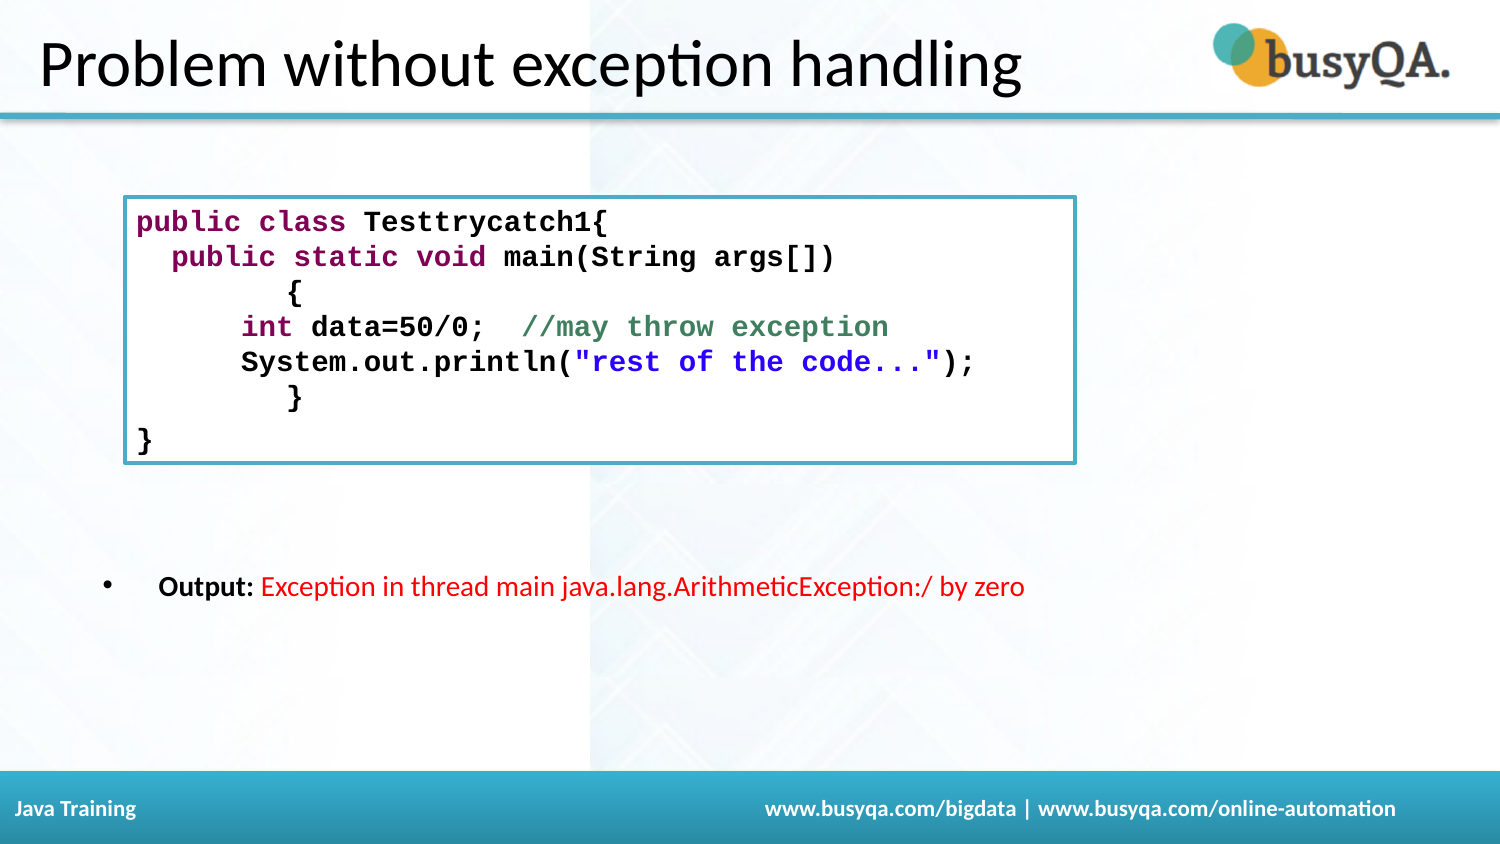

# Problem without exception handling
public class Testtrycatch1{
  public static void main(String args[])
	{
      int data=50/0;  //may throw exception
      System.out.println("rest of the code...");
	}
}
Output: Exception in thread main java.lang.ArithmeticException:/ by zero
100